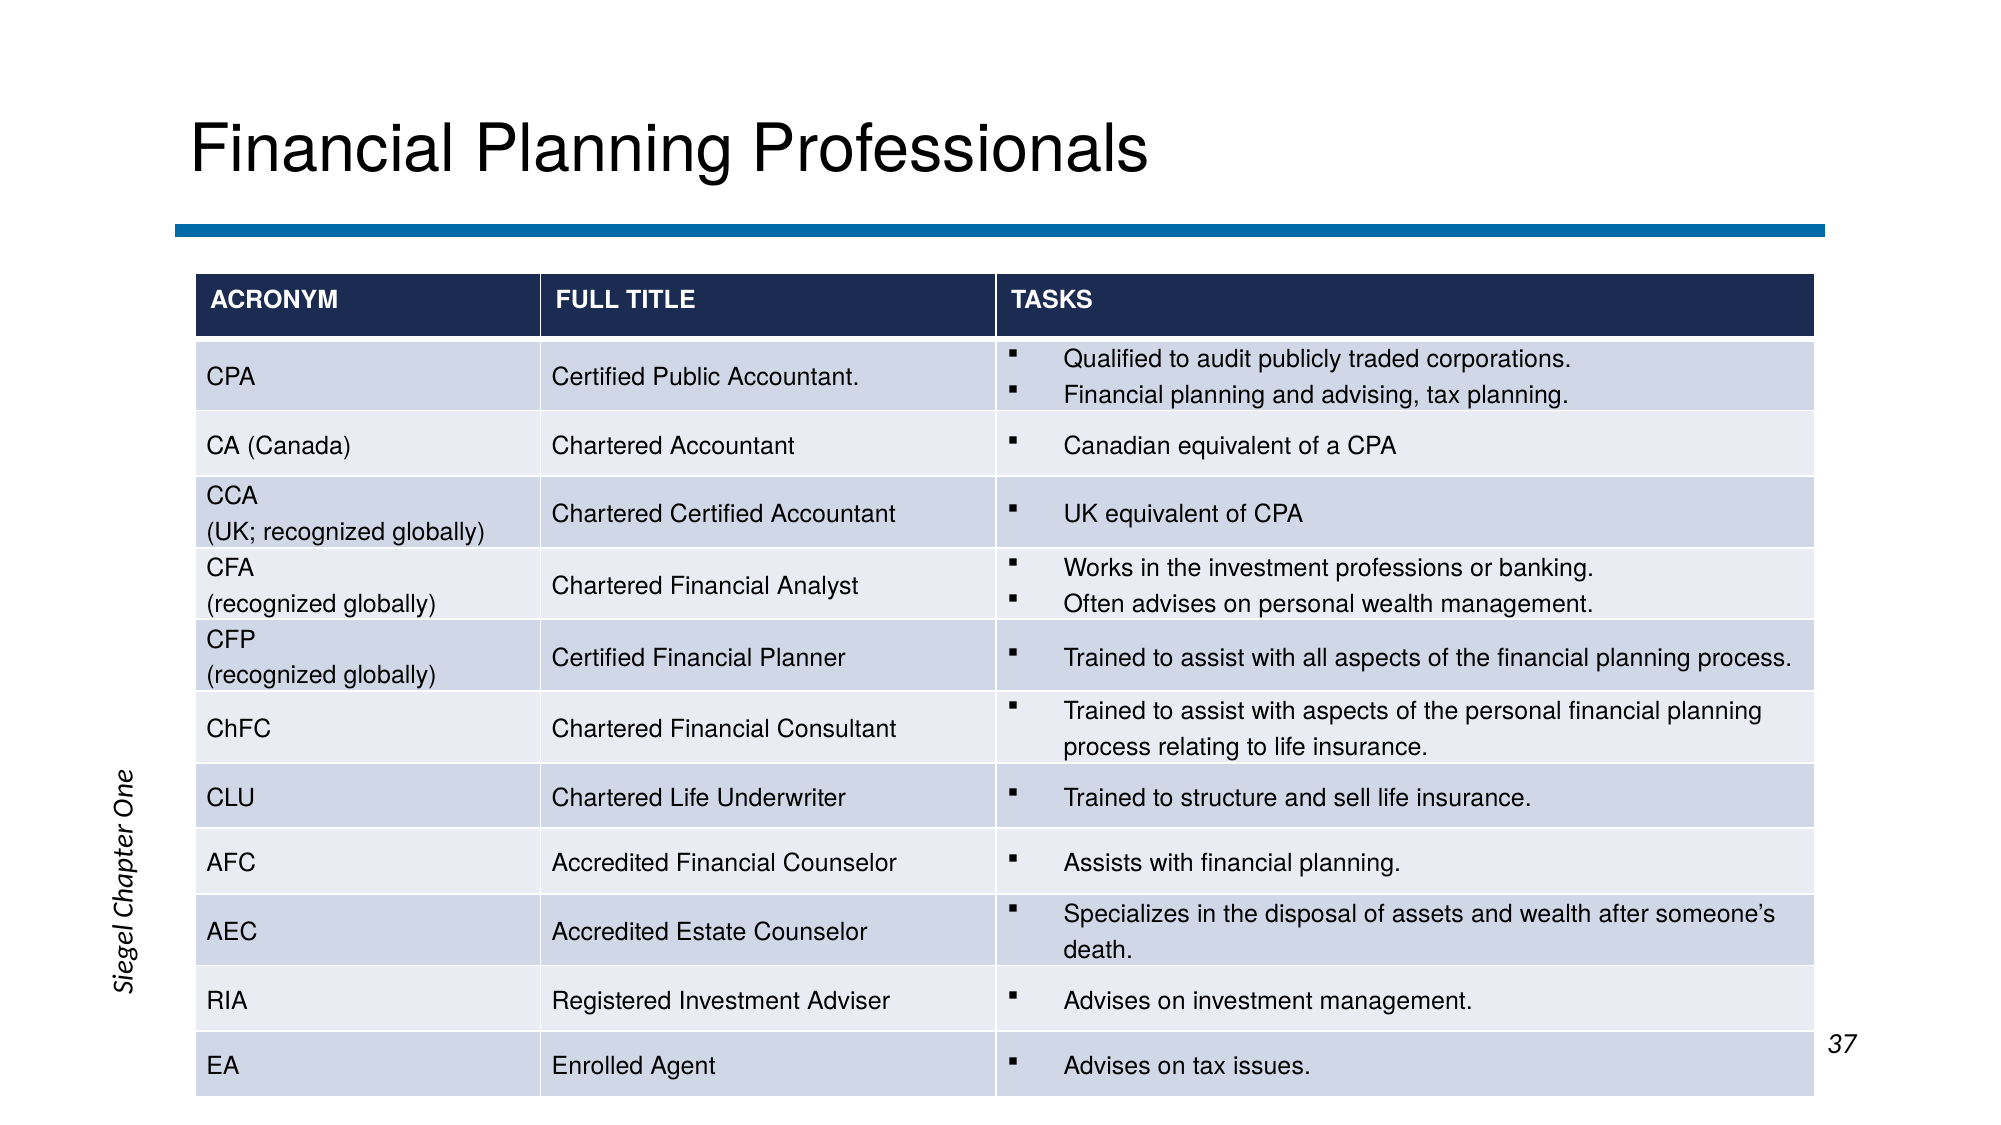

Financial Planning Professionals
| ACRONYM | FULL TITLE | TASKS |
| --- | --- | --- |
| CPA | Certified Public Accountant. | Qualified to audit publicly traded corporations. Financial planning and advising, tax planning. |
| CA (Canada) | Chartered Accountant | Canadian equivalent of a CPA |
| CCA (UK; recognized globally) | Chartered Certified Accountant | UK equivalent of CPA |
| CFA (recognized globally) | Chartered Financial Analyst | Works in the investment professions or banking. Often advises on personal wealth management. |
| CFP (recognized globally) | Certified Financial Planner | Trained to assist with all aspects of the financial planning process. |
| ChFC | Chartered Financial Consultant | Trained to assist with aspects of the personal financial planning process relating to life insurance. |
| CLU | Chartered Life Underwriter | Trained to structure and sell life insurance. |
| AFC | Accredited Financial Counselor | Assists with financial planning. |
| AEC | Accredited Estate Counselor | Specializes in the disposal of assets and wealth after someone’s death. |
| RIA | Registered Investment Adviser | Advises on investment management. |
| EA | Enrolled Agent | Advises on tax issues. |
Siegel Chapter One